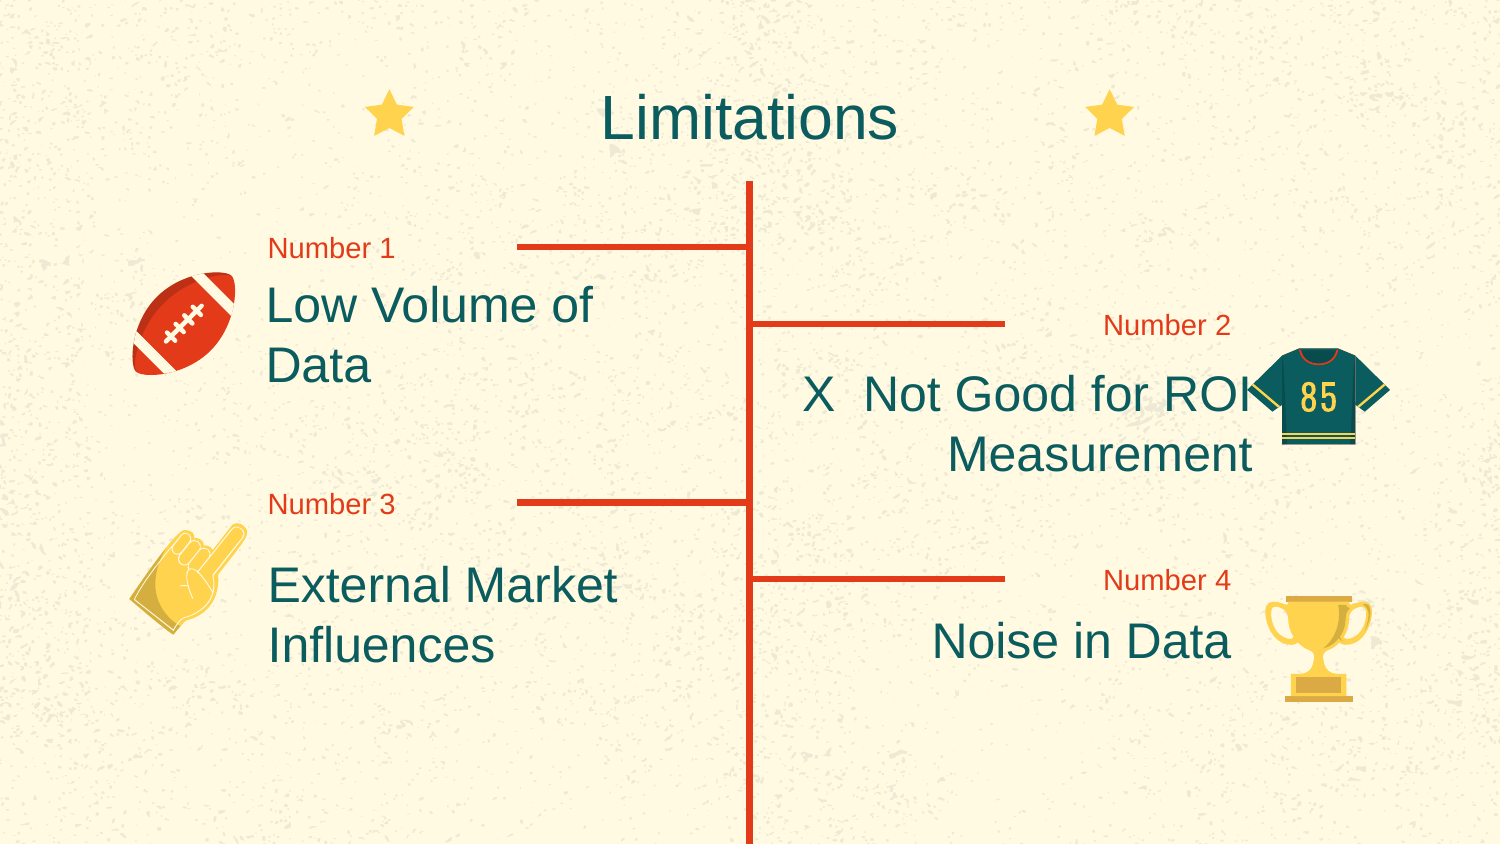

# Limitations

Number 1

Low Volume of Data
Number 2

X  Not Good for ROI Measurement
Number 3

External Market Influences
Number 4

Noise in Data